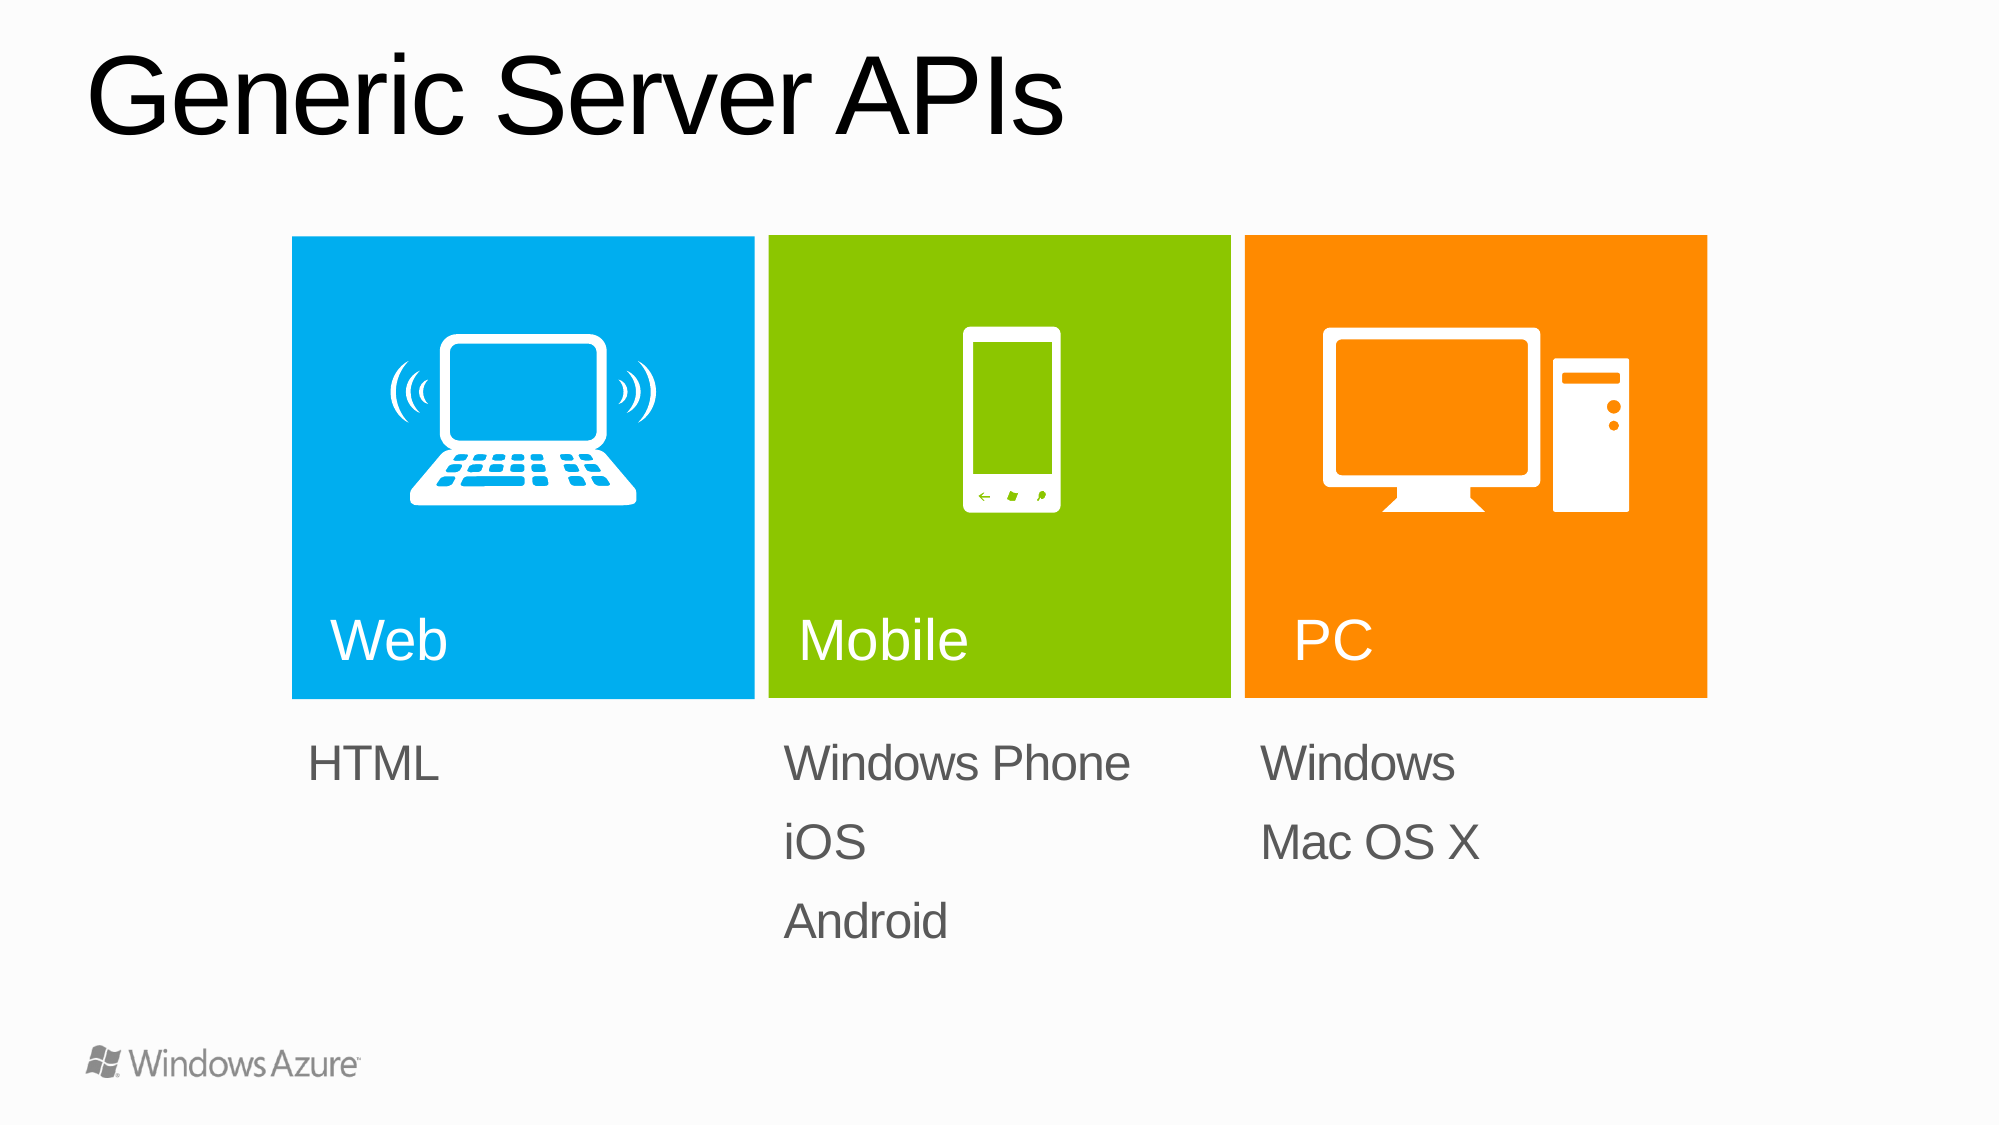

# Generic Server APIs

Web
Mobile
PC
HTML
Windows Phone
iOS
Android
Windows
Mac OS X